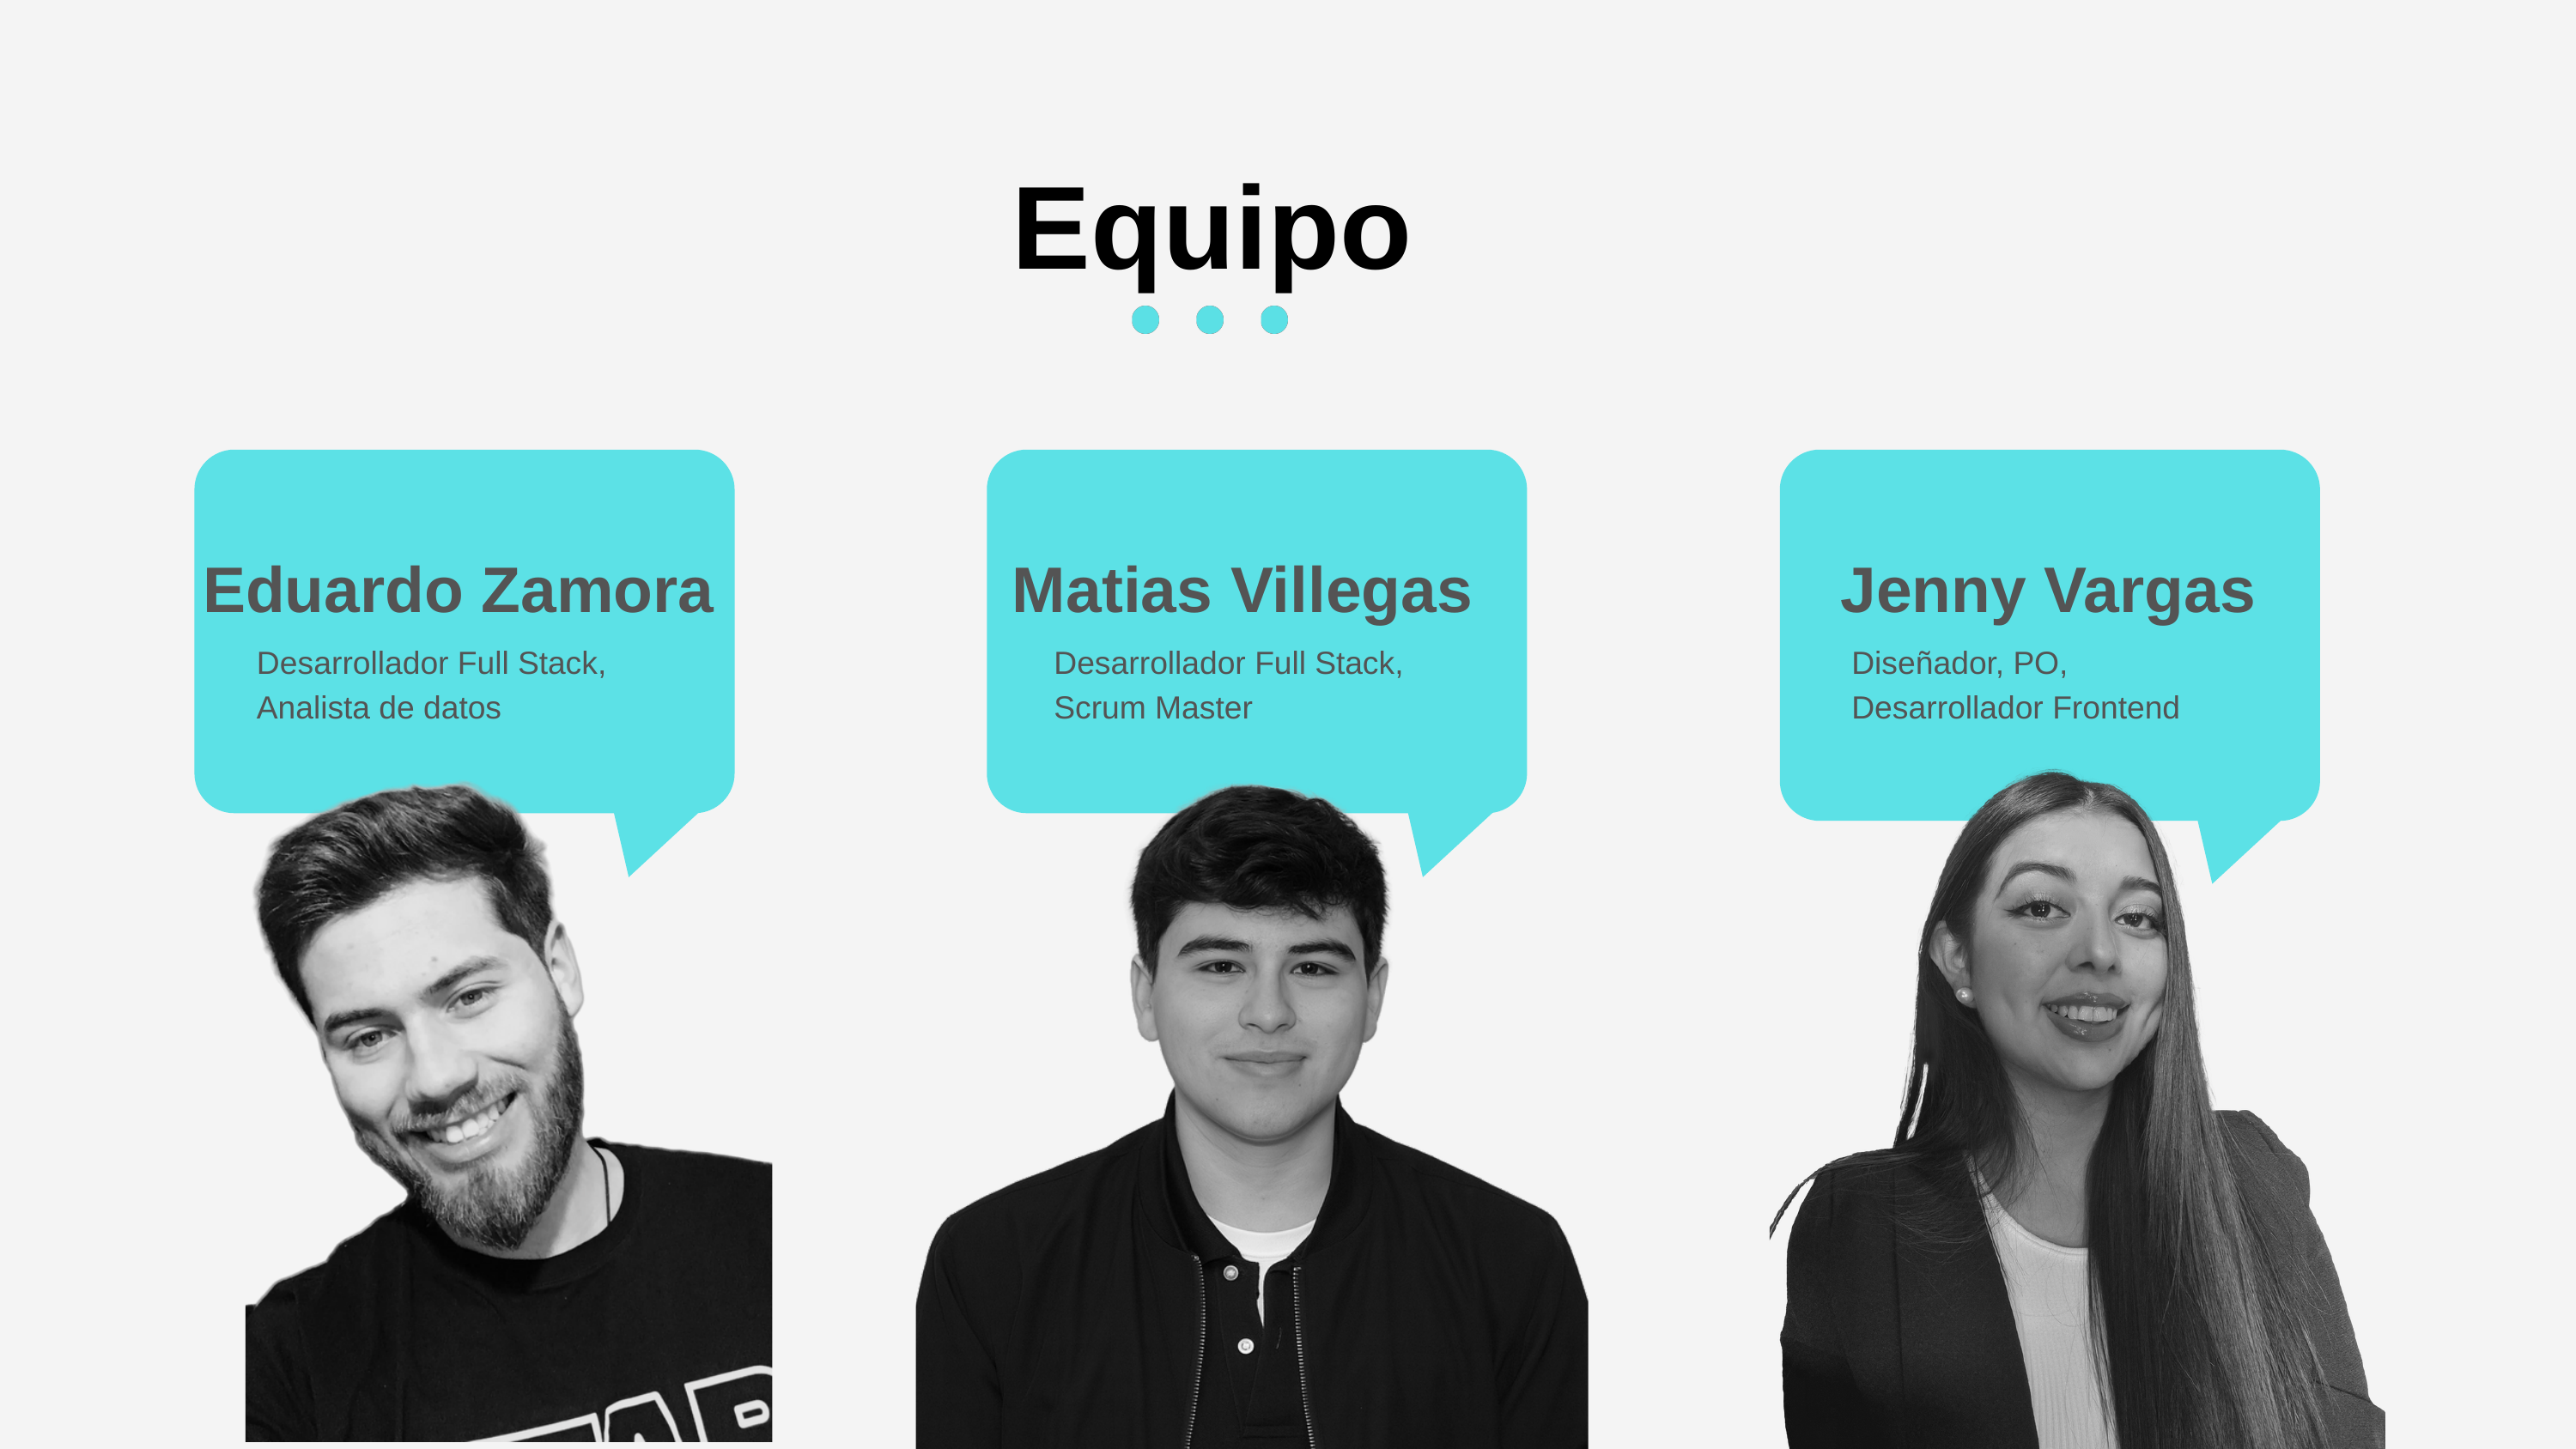

Equipo

Eduardo Zamora
Matias Villegas
Jenny Vargas
Desarrollador Full Stack,
Analista de datos
Desarrollador Full Stack, Scrum Master
Diseñador, PO, Desarrollador Frontend